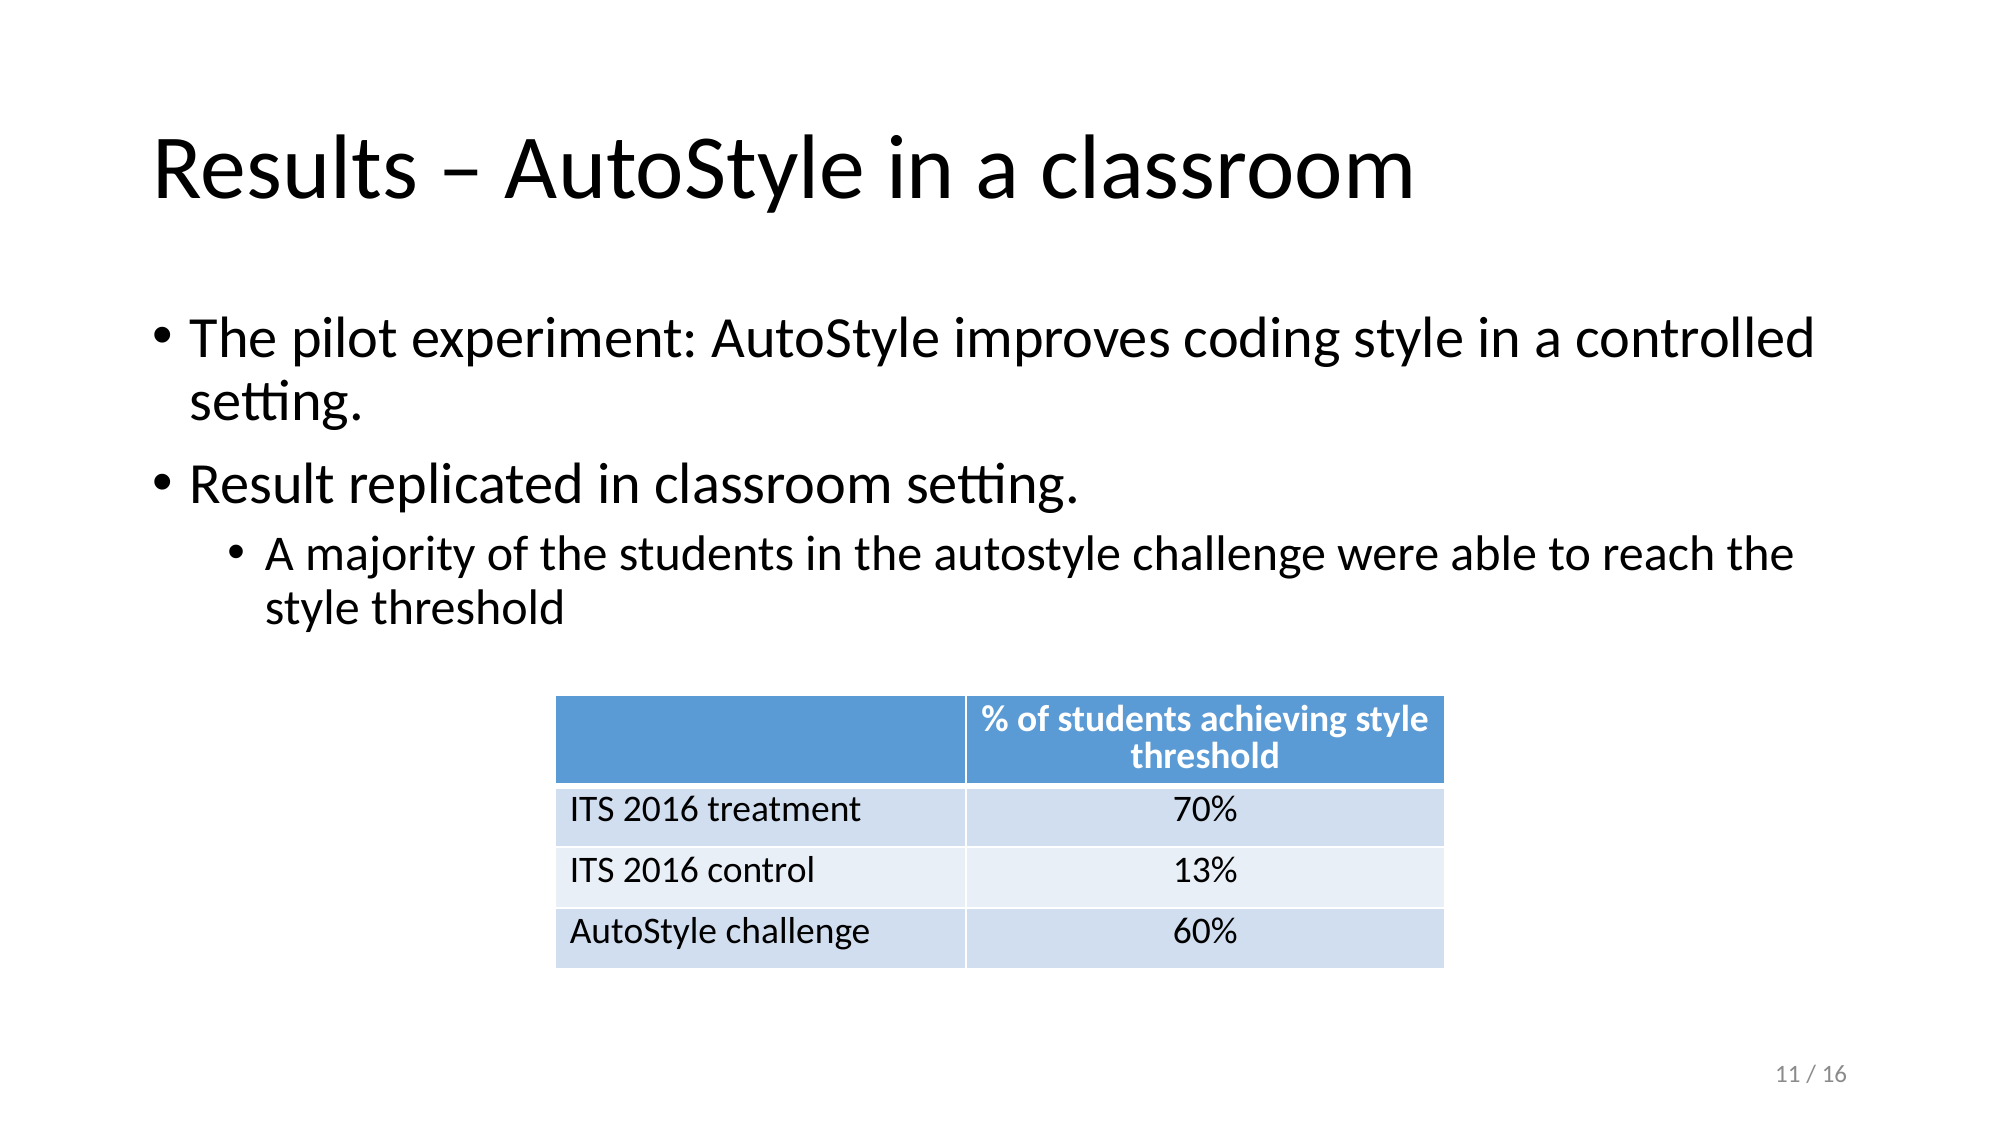

# Results – AutoStyle in a classroom
The pilot experiment: AutoStyle improves coding style in a controlled setting.
Result replicated in classroom setting.
A majority of the students in the autostyle challenge were able to reach the style threshold
|  | % of students achieving style threshold |
| --- | --- |
| ITS 2016 treatment | 70% |
| ITS 2016 control | 13% |
| AutoStyle challenge | 60% |
11 / 16